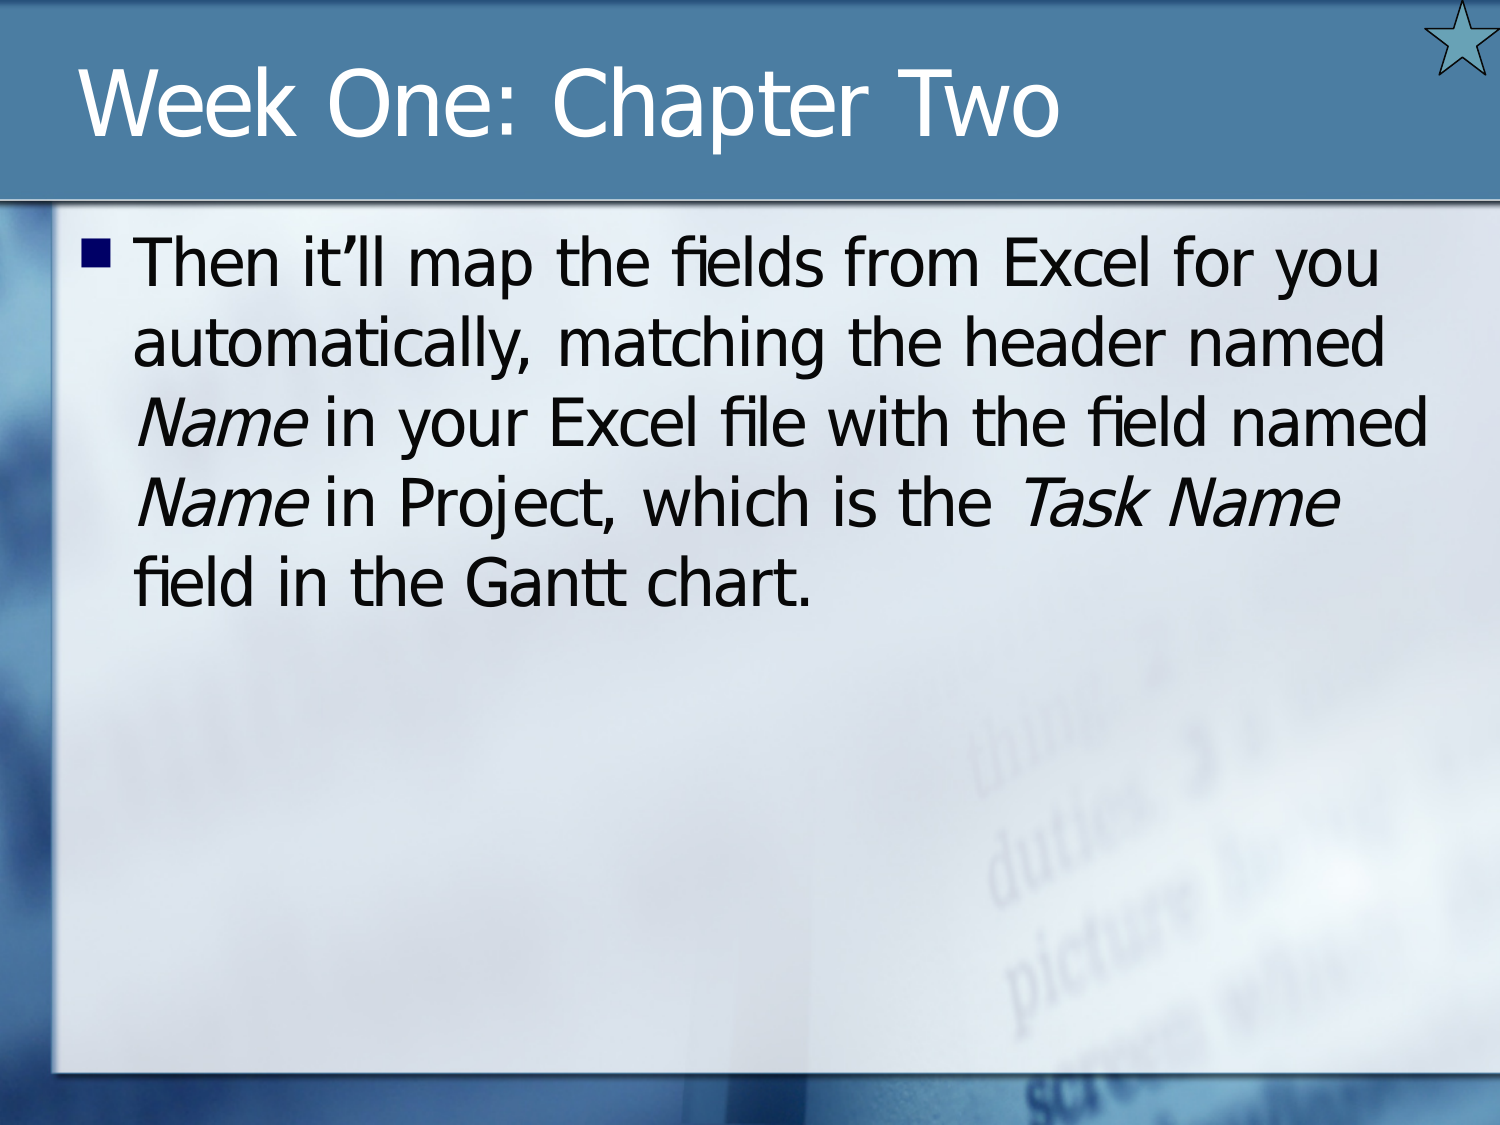

# Week One: Chapter Two
Then it’ll map the fields from Excel for you automatically, matching the header named Name in your Excel file with the field named Name in Project, which is the Task Name field in the Gantt chart.